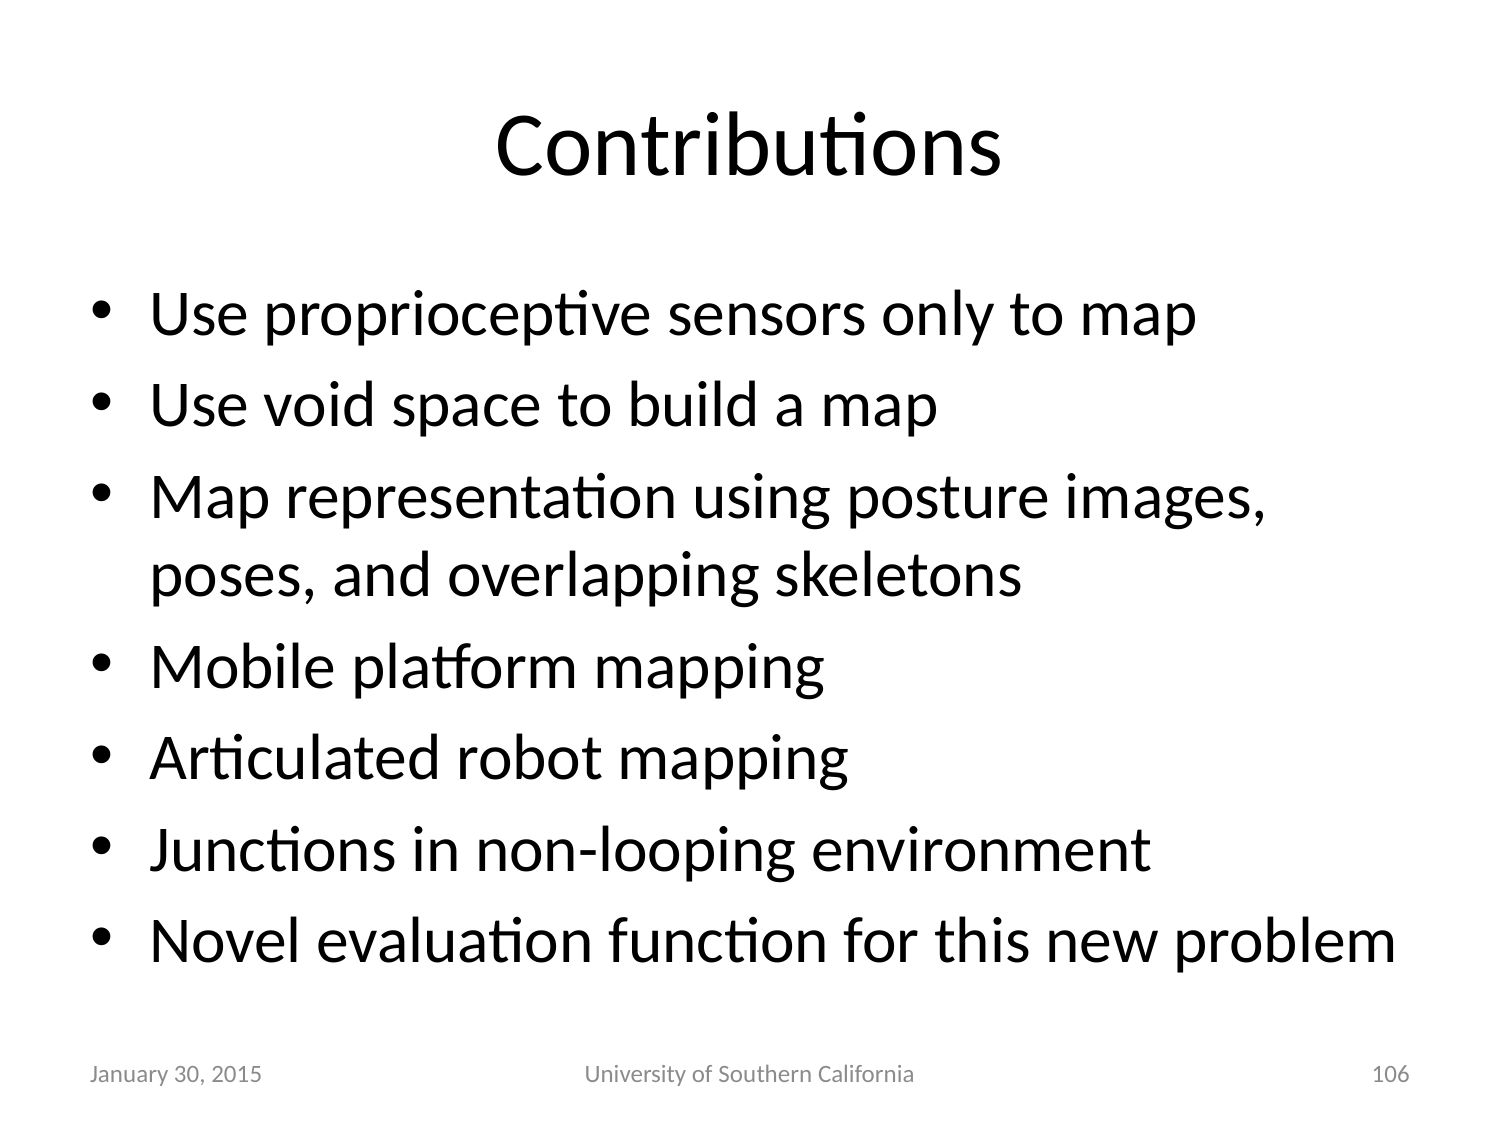

# Contributions
Use proprioceptive sensors only to map
Use void space to build a map
Map representation using posture images, poses, and overlapping skeletons
Mobile platform mapping
Articulated robot mapping
Junctions in non-looping environment
Novel evaluation function for this new problem

January 30, 2015
University of Southern California
106